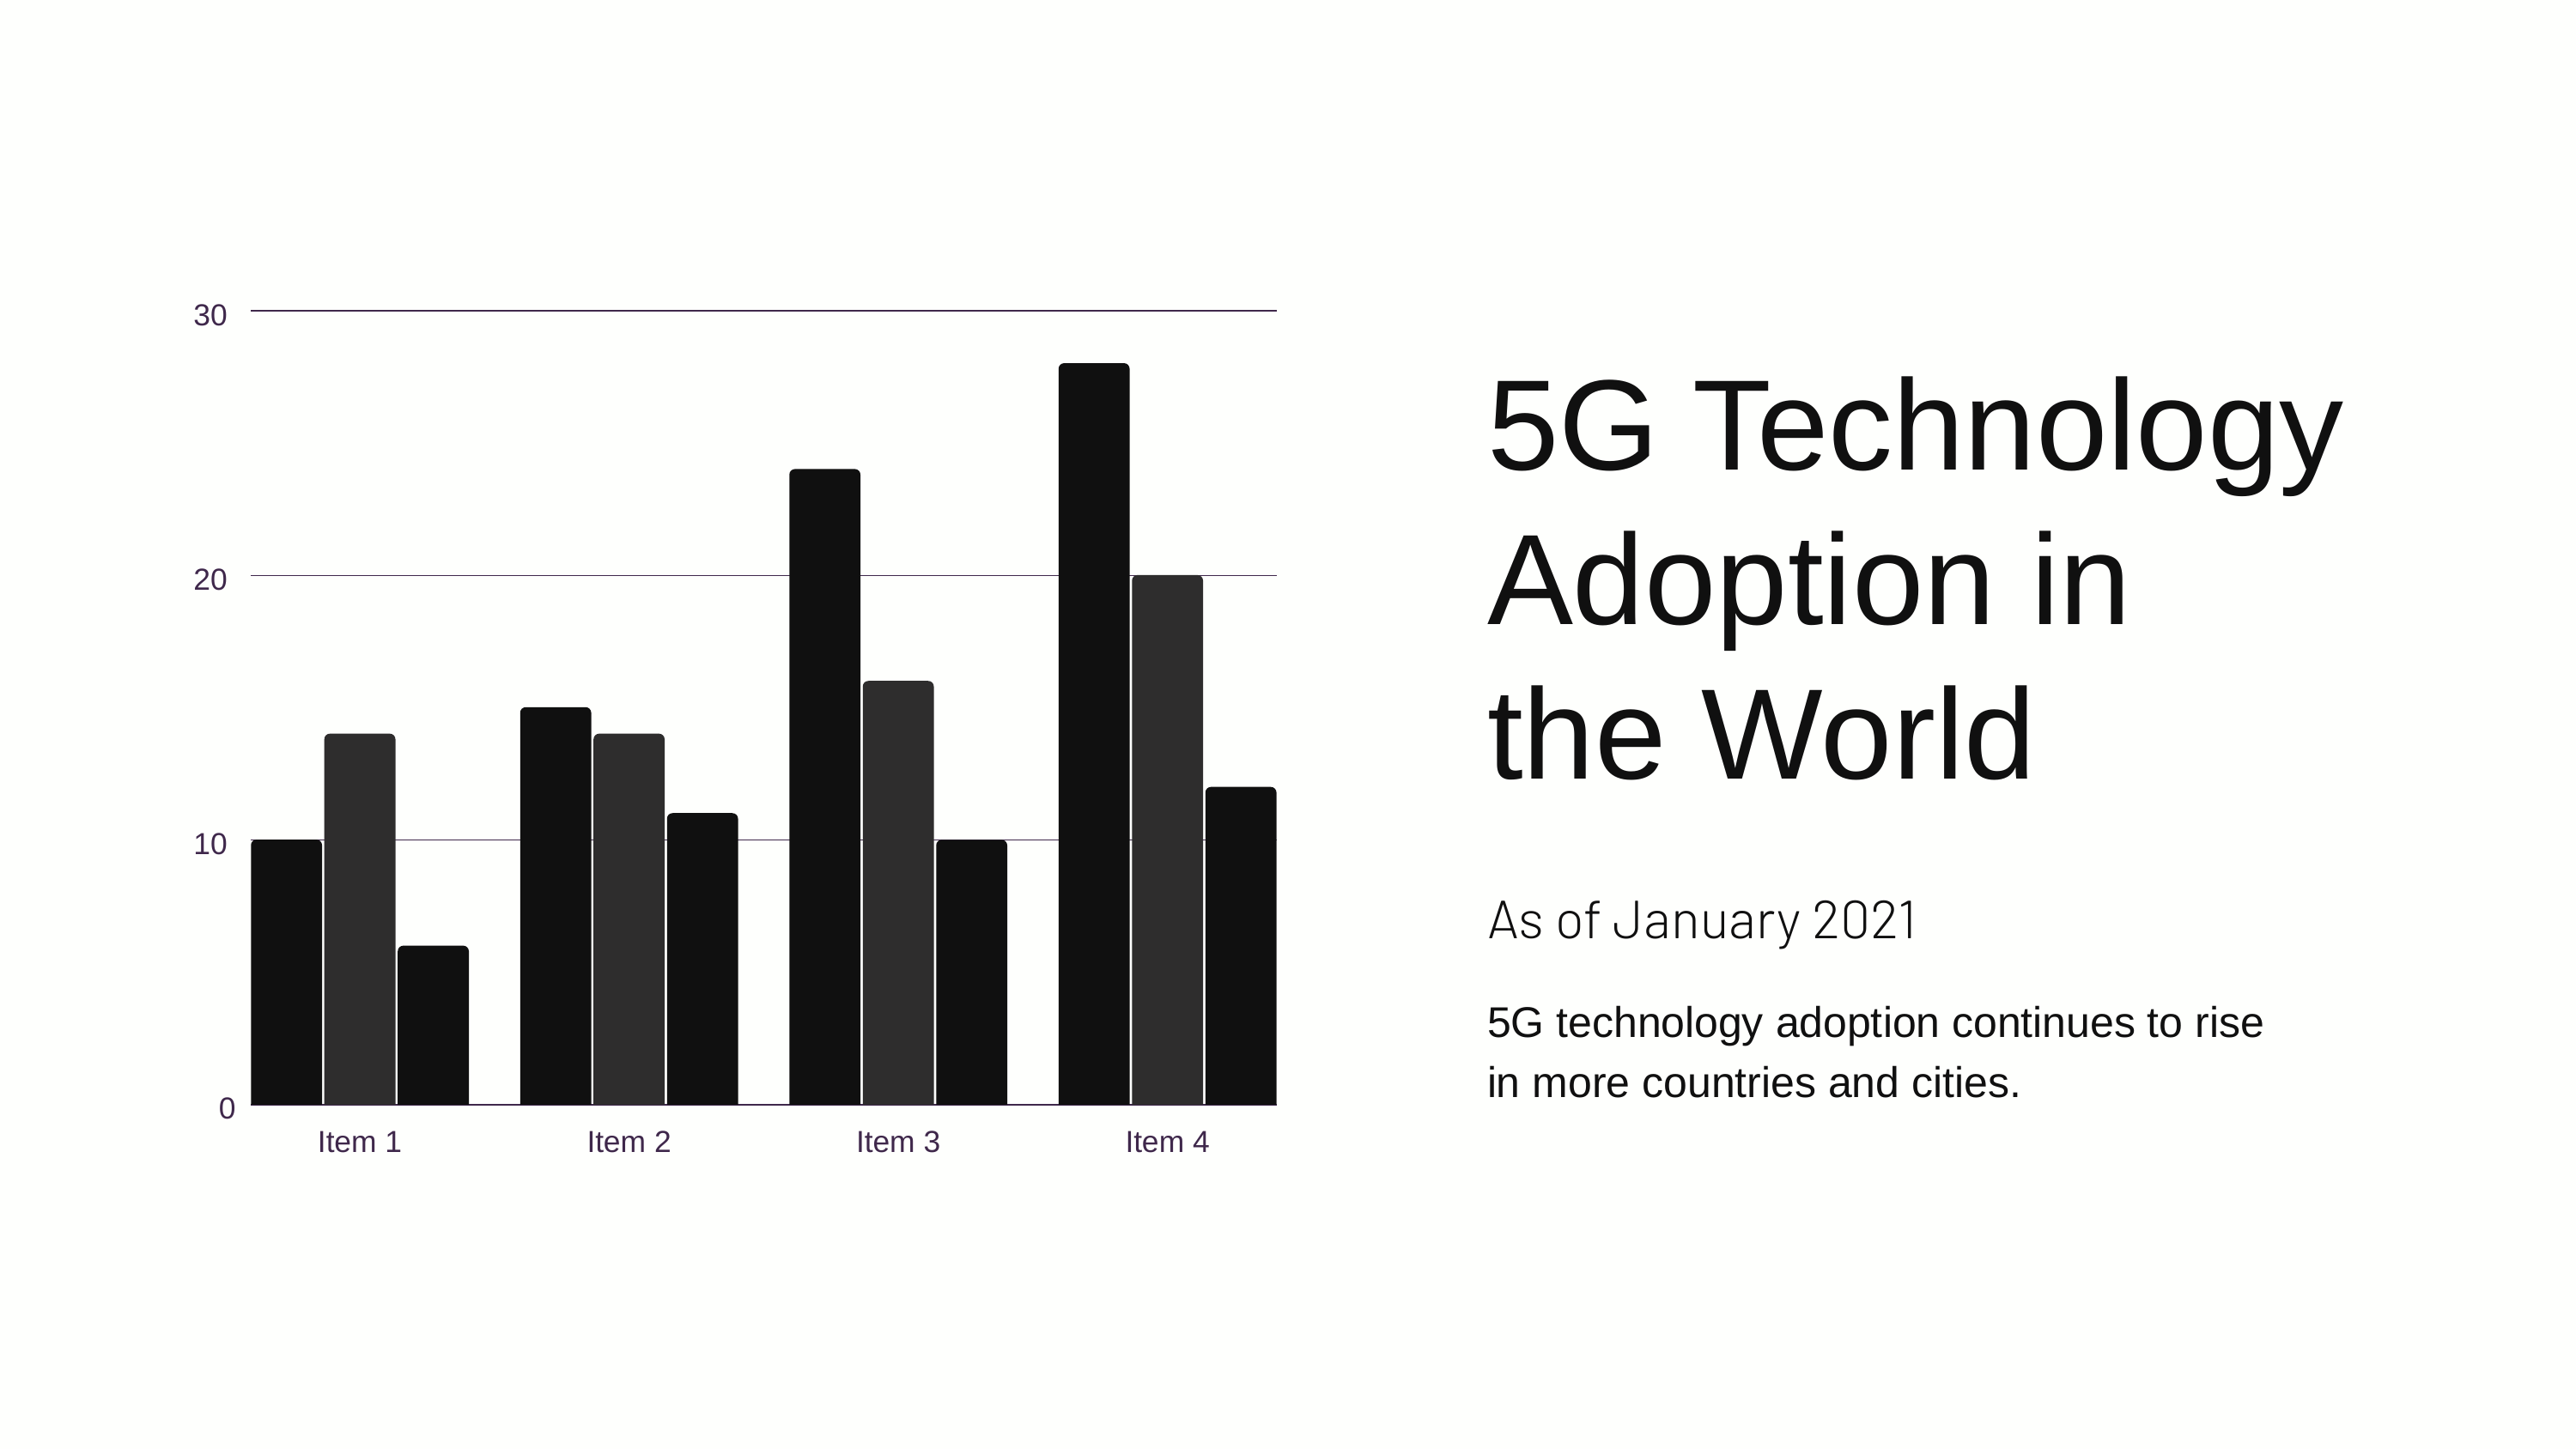

30

20
10
0
Item 1
Item 2
Item 3
Item 4
5G Technology Adoption in
the World
As of January 2021
5G technology adoption continues to rise in more countries and cities.